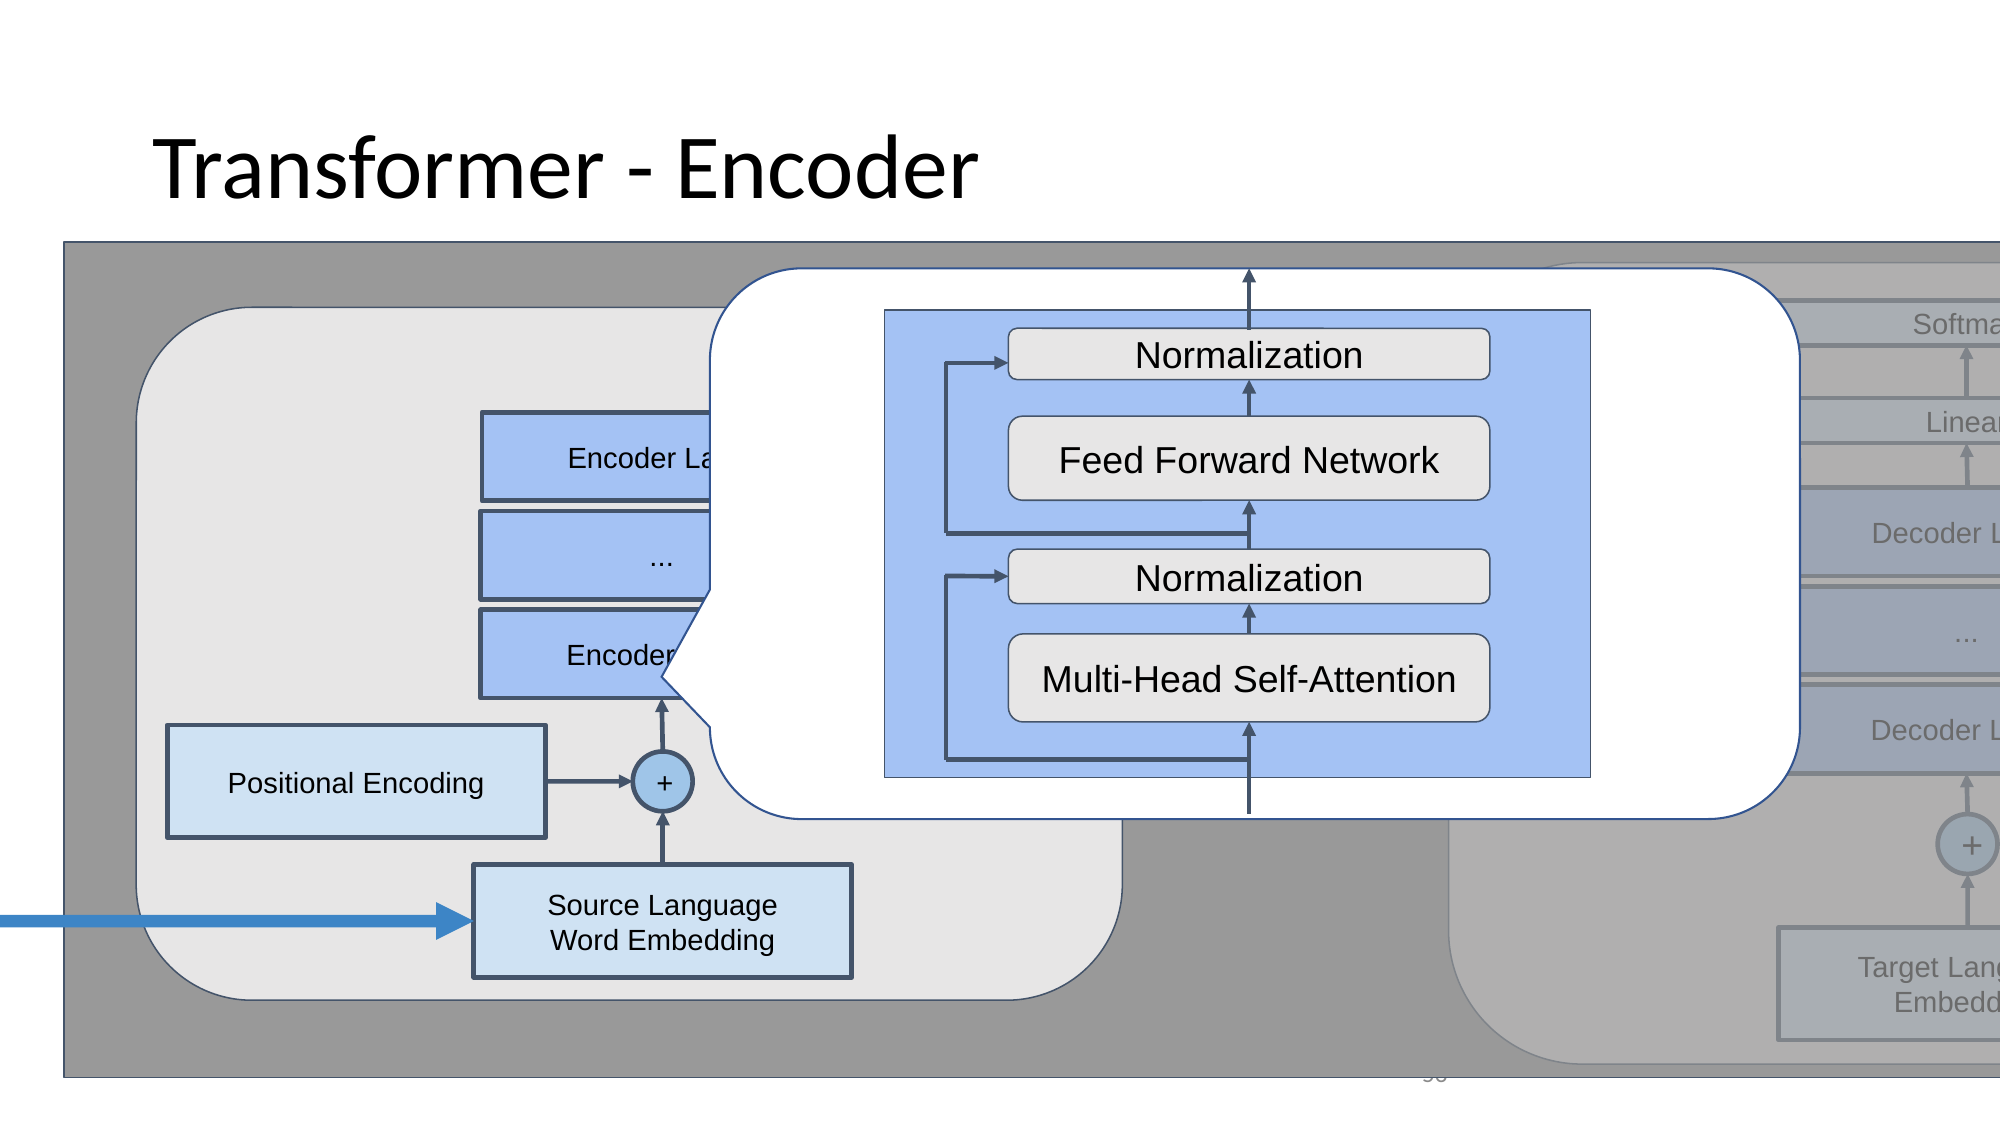

# Transformer - Encoder

Softmax
Output of Encoder
Linear
Decoder Layer
...
Decoder Layer
Positional Encoding
+
Target Language Embedding

Normalization
Feed Forward Network
Normalization
Multi-Head Self-Attention

Encoder Layer
...
Encoder Layer
Positional Encoding
+
Source Language
Word Embedding
53